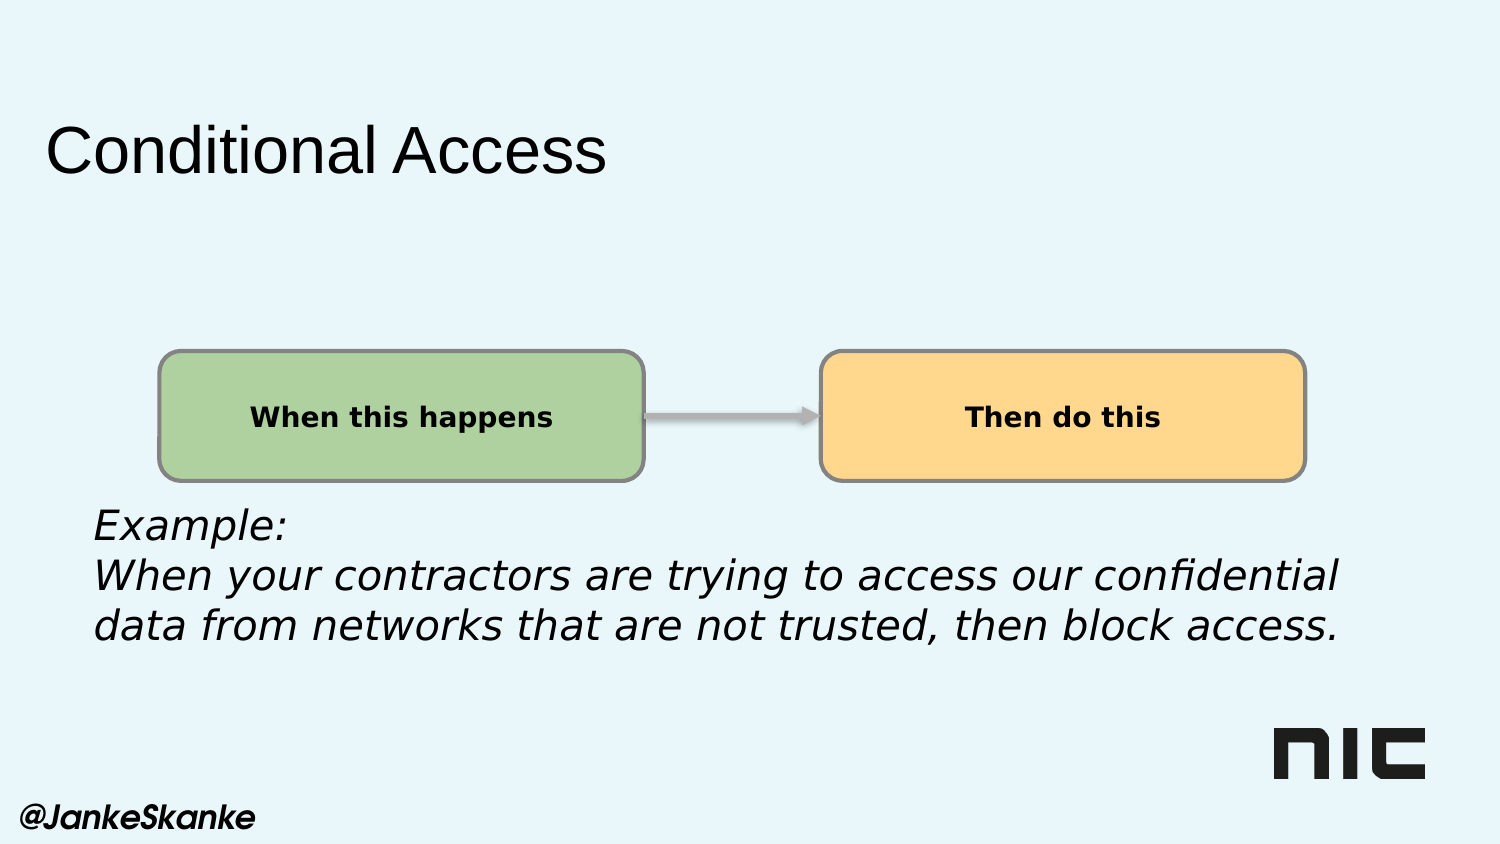

# Conditional Access

Example:
When your contractors are trying to access our confidential data from networks that are not trusted, then block access.

When this happens
Then do this
@JankeSkanke